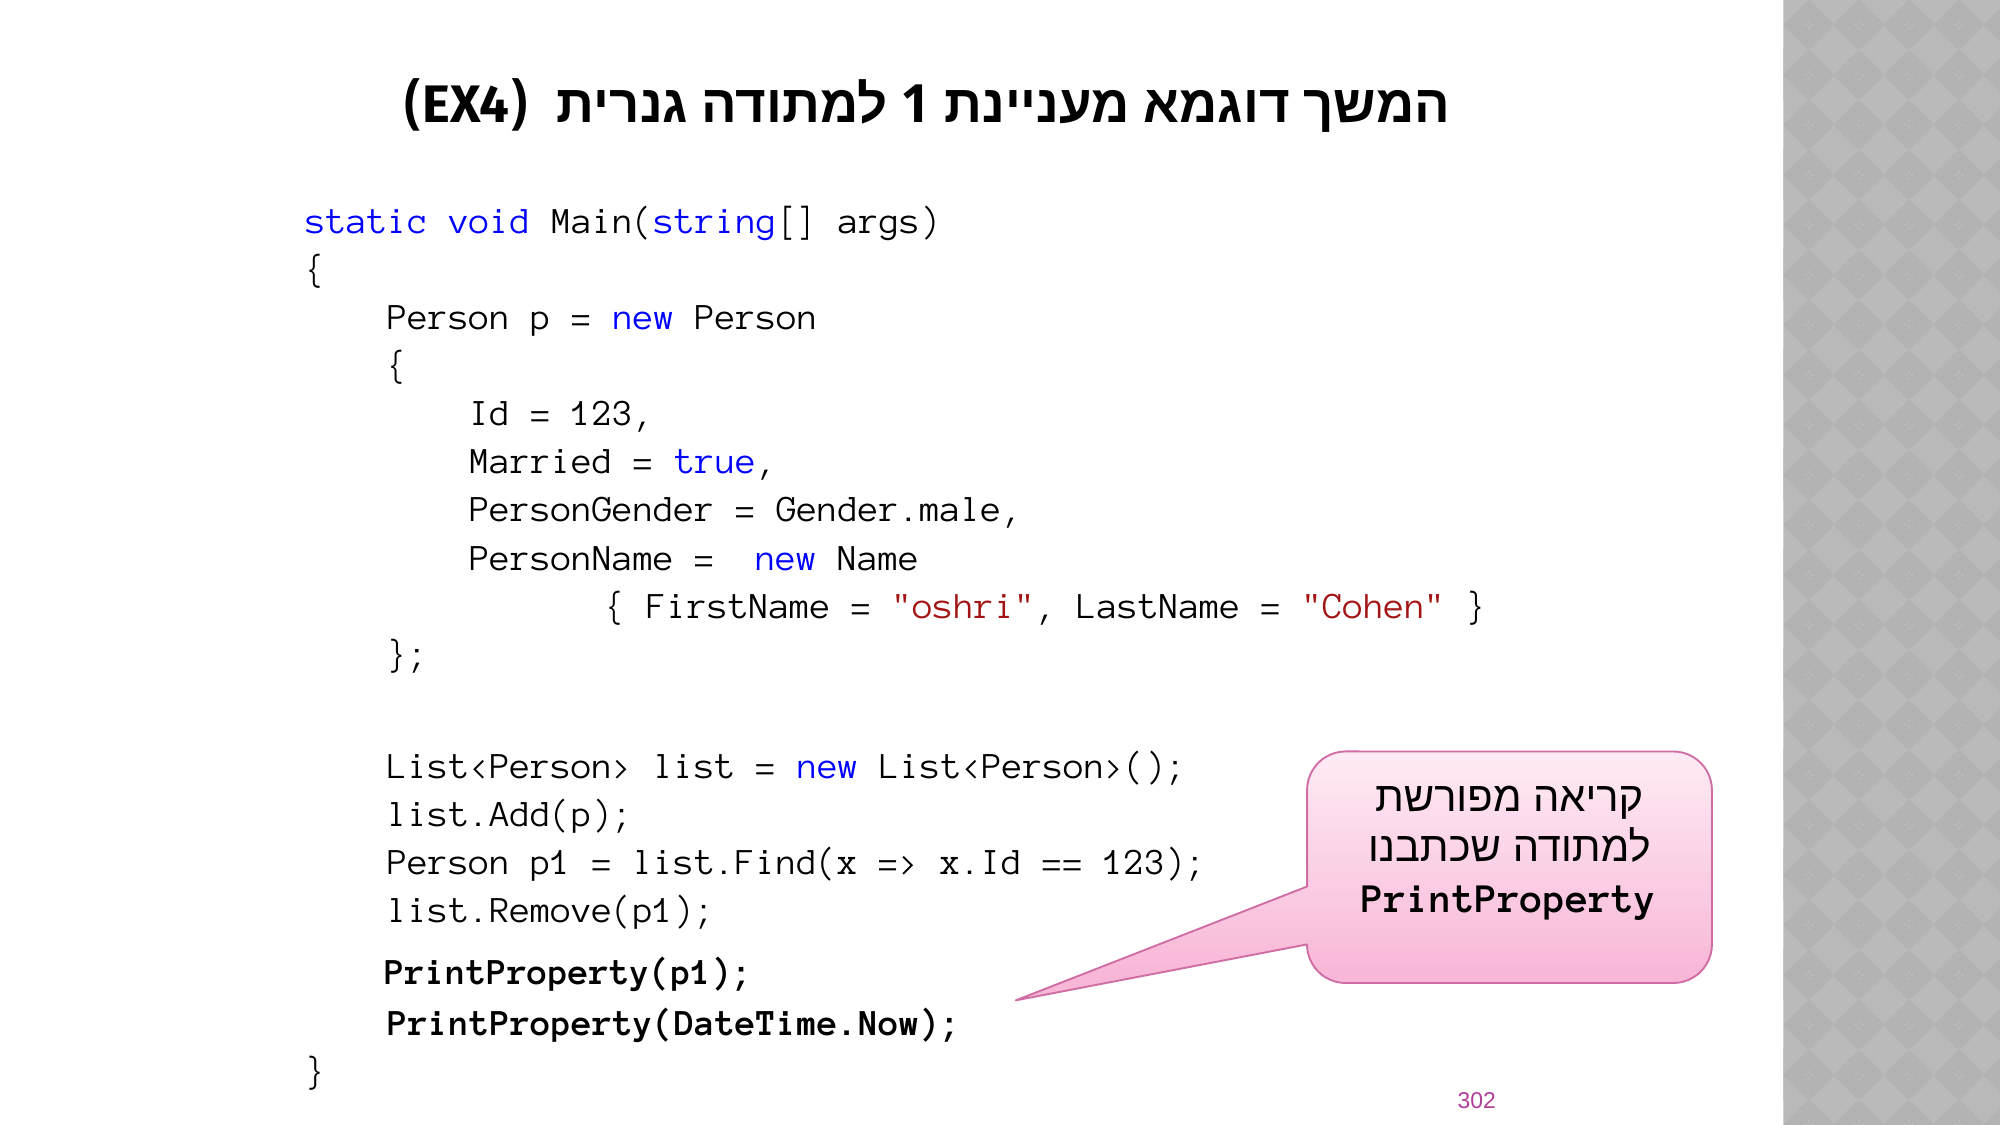

# המשך דוגמא מעניינת 1 למתודה גנרית  (Ex4)
static void Main(string[] args)
{
    Person p = new Person
    {
        Id = 123,
        Married = true,
        PersonGender = Gender.male,
        PersonName = 	new Name
		{ FirstName = "oshri", LastName = "Cohen" }
    };

    List<Person> list = new List<Person>();
    list.Add(p);
    Person p1 = list.Find(x => x.Id == 123);
    list.Remove(p1);
       PrintProperty(p1);
    PrintProperty(DateTime.Now);
}
קריאה מפורשת למתודה שכתבנו
PrintProperty
302